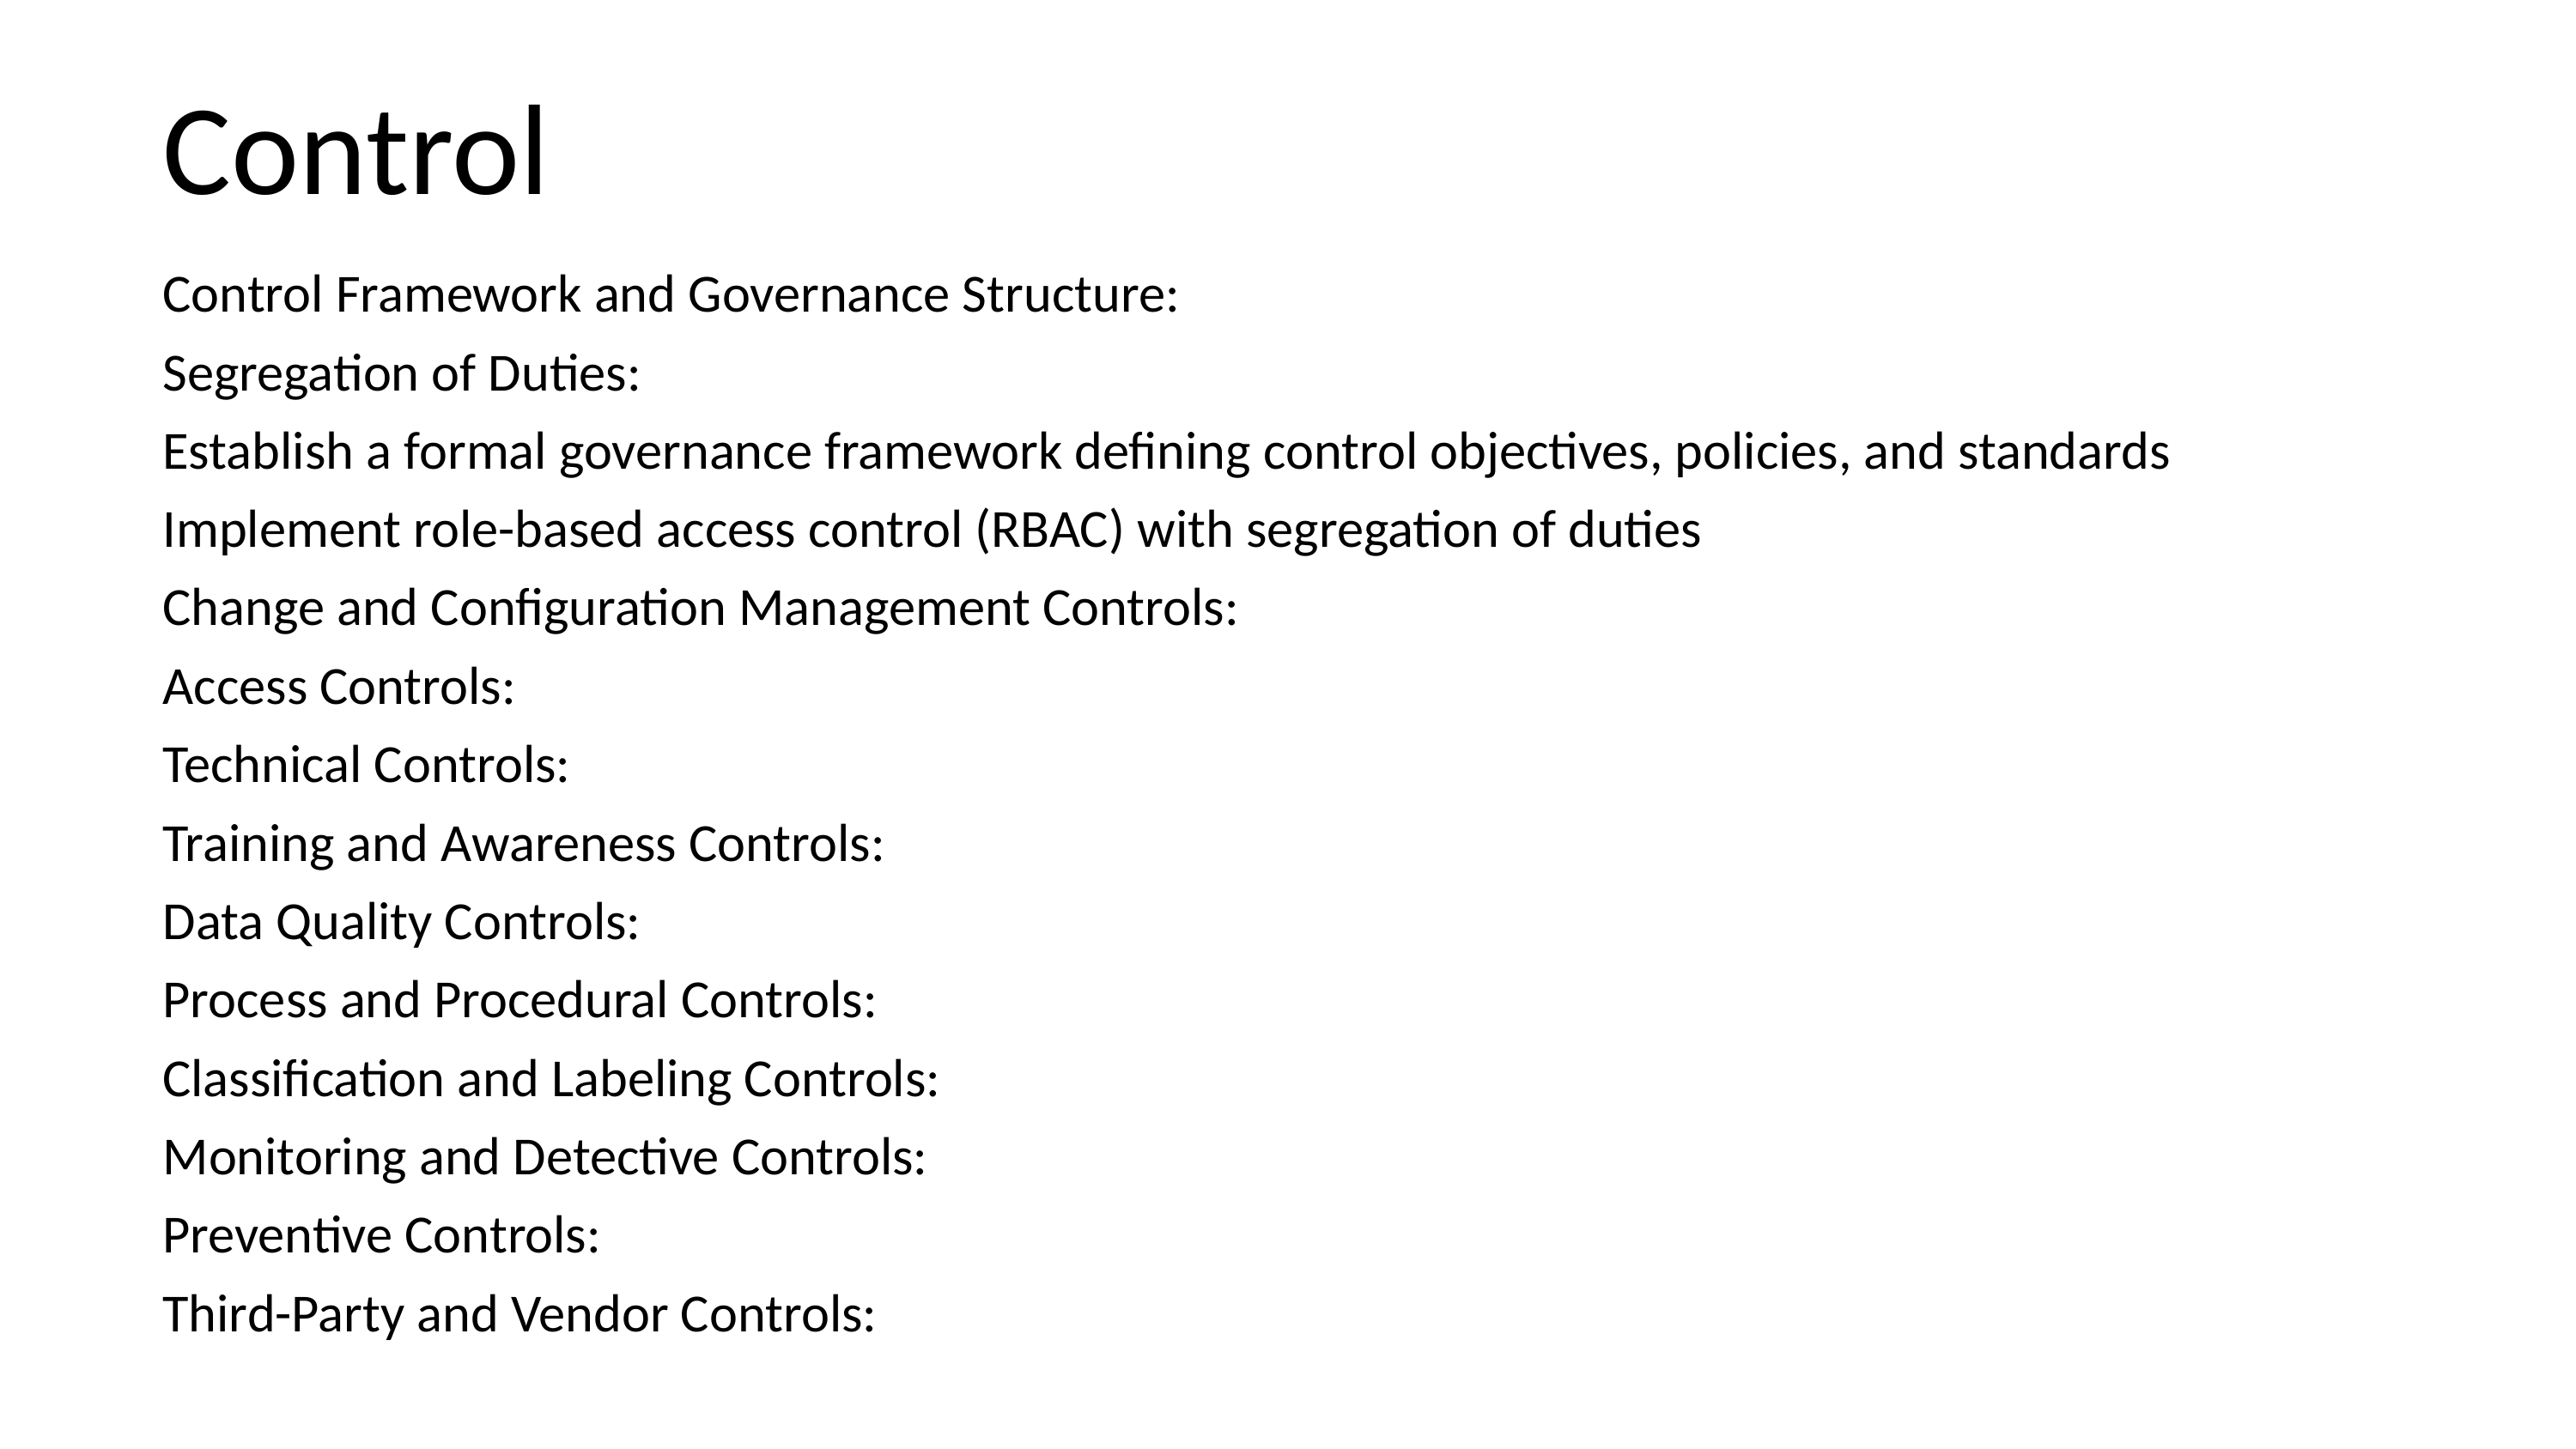

Control
Control Framework and Governance Structure:
Segregation of Duties:
Establish a formal governance framework defining control objectives, policies, and standards
Implement role-based access control (RBAC) with segregation of duties
Change and Configuration Management Controls:
Access Controls:
Technical Controls:
Training and Awareness Controls:
Data Quality Controls:
Process and Procedural Controls:
Classification and Labeling Controls:
Monitoring and Detective Controls:
Preventive Controls:
Third-Party and Vendor Controls: